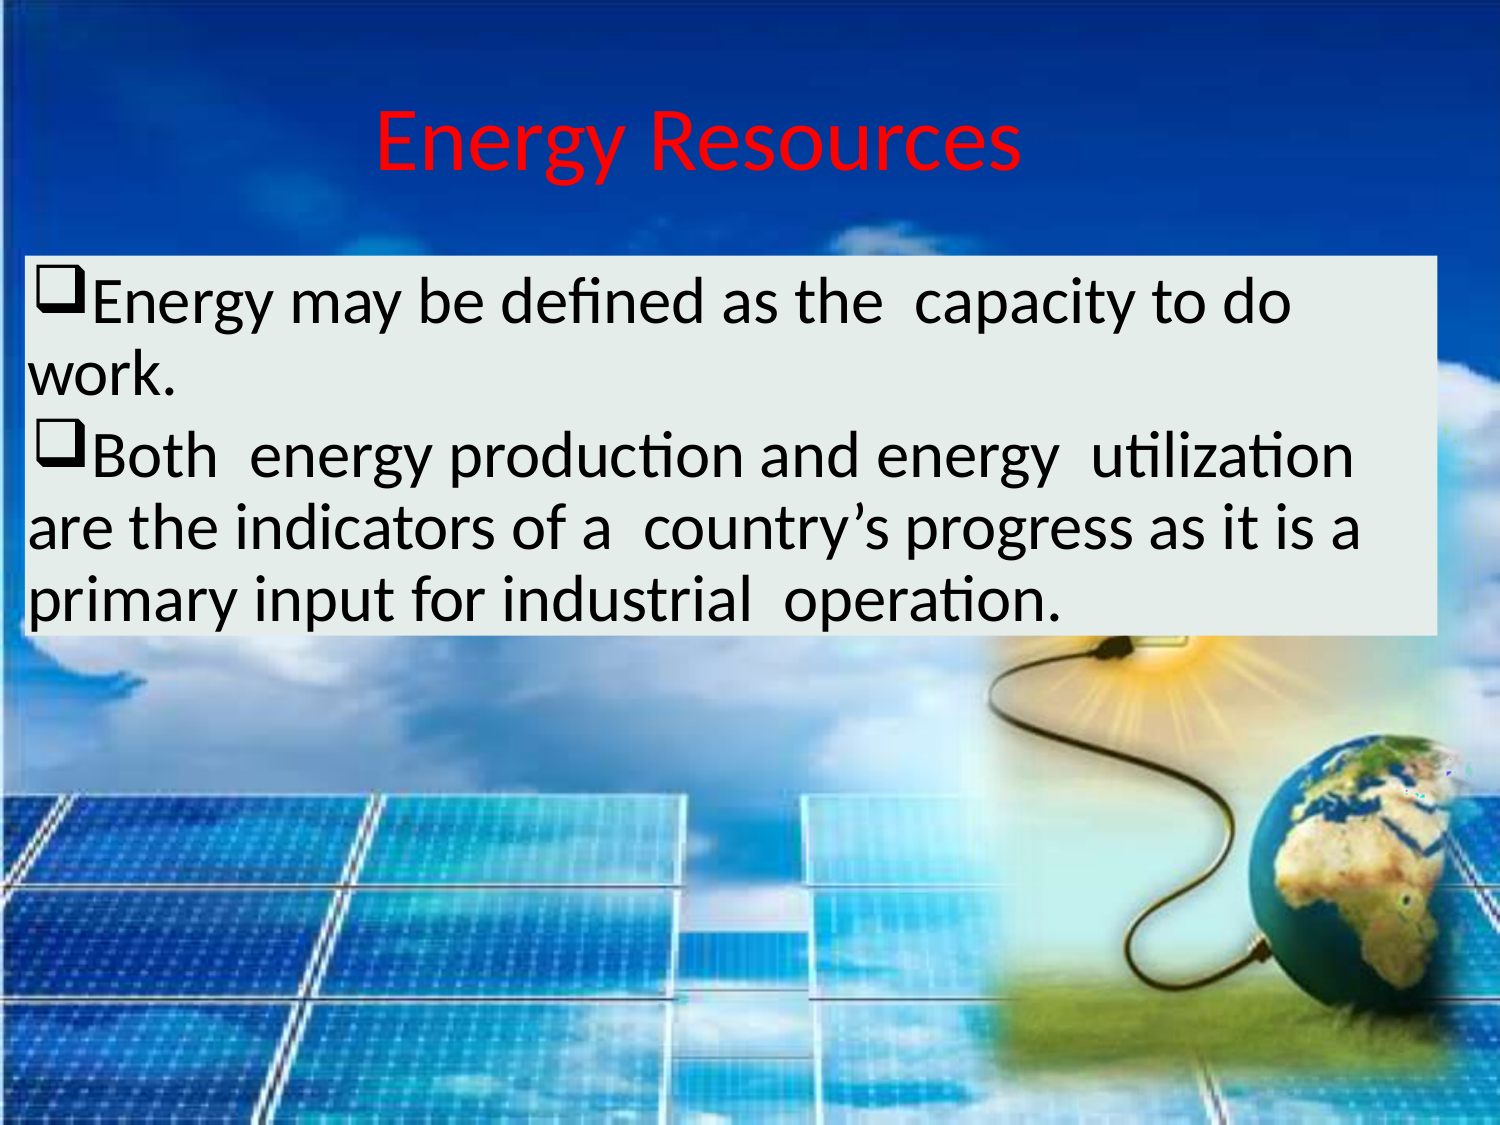

# Energy Resources
Energy may be defined as the  capacity to do work.
Both  energy production and energy  utilization are the indicators of a  country’s progress as it is a  primary input for industrial  operation.